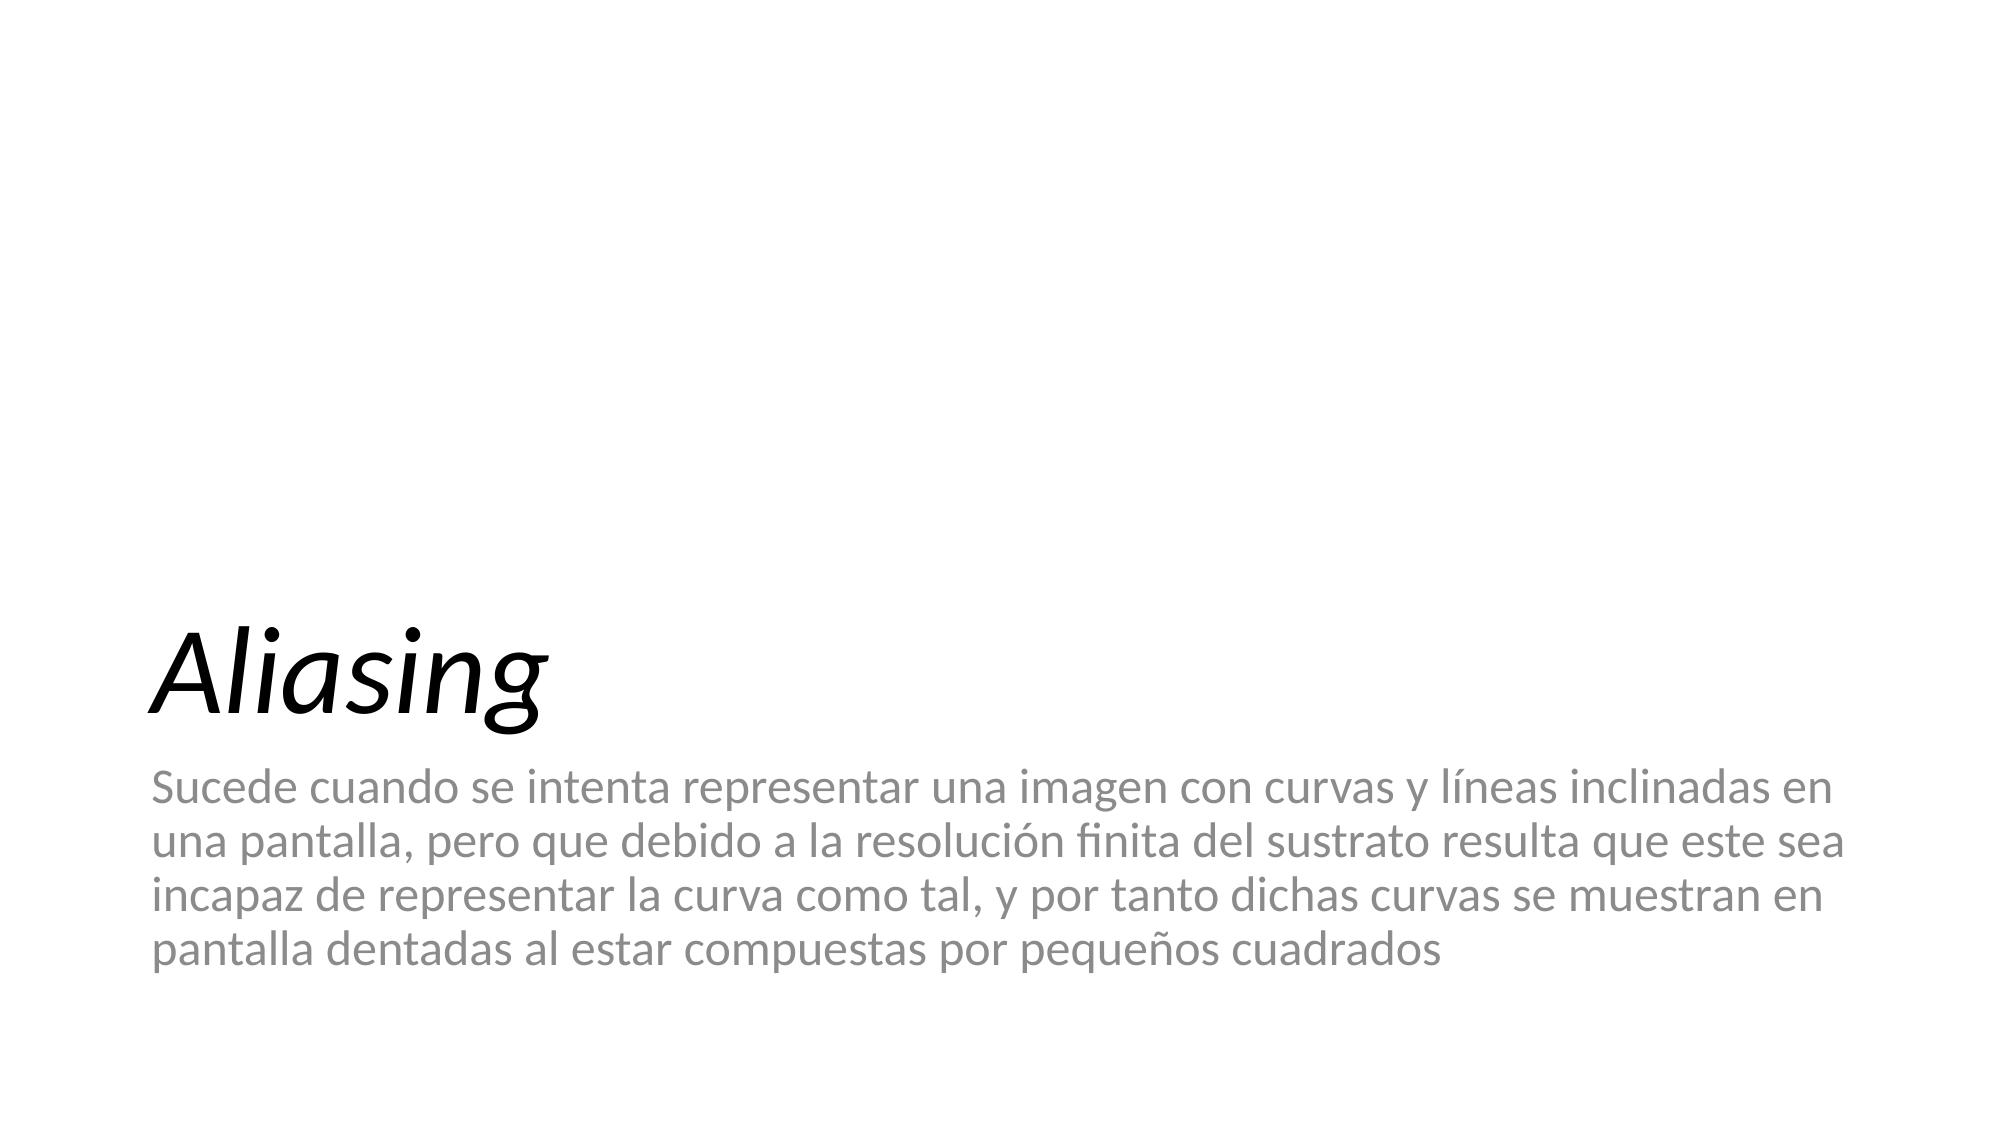

# Aliasing
Sucede cuando se intenta representar una imagen con curvas y líneas inclinadas en una pantalla, pero que debido a la resolución finita del sustrato resulta que este sea incapaz de representar la curva como tal, y por tanto dichas curvas se muestran en pantalla dentadas al estar compuestas por pequeños cuadrados